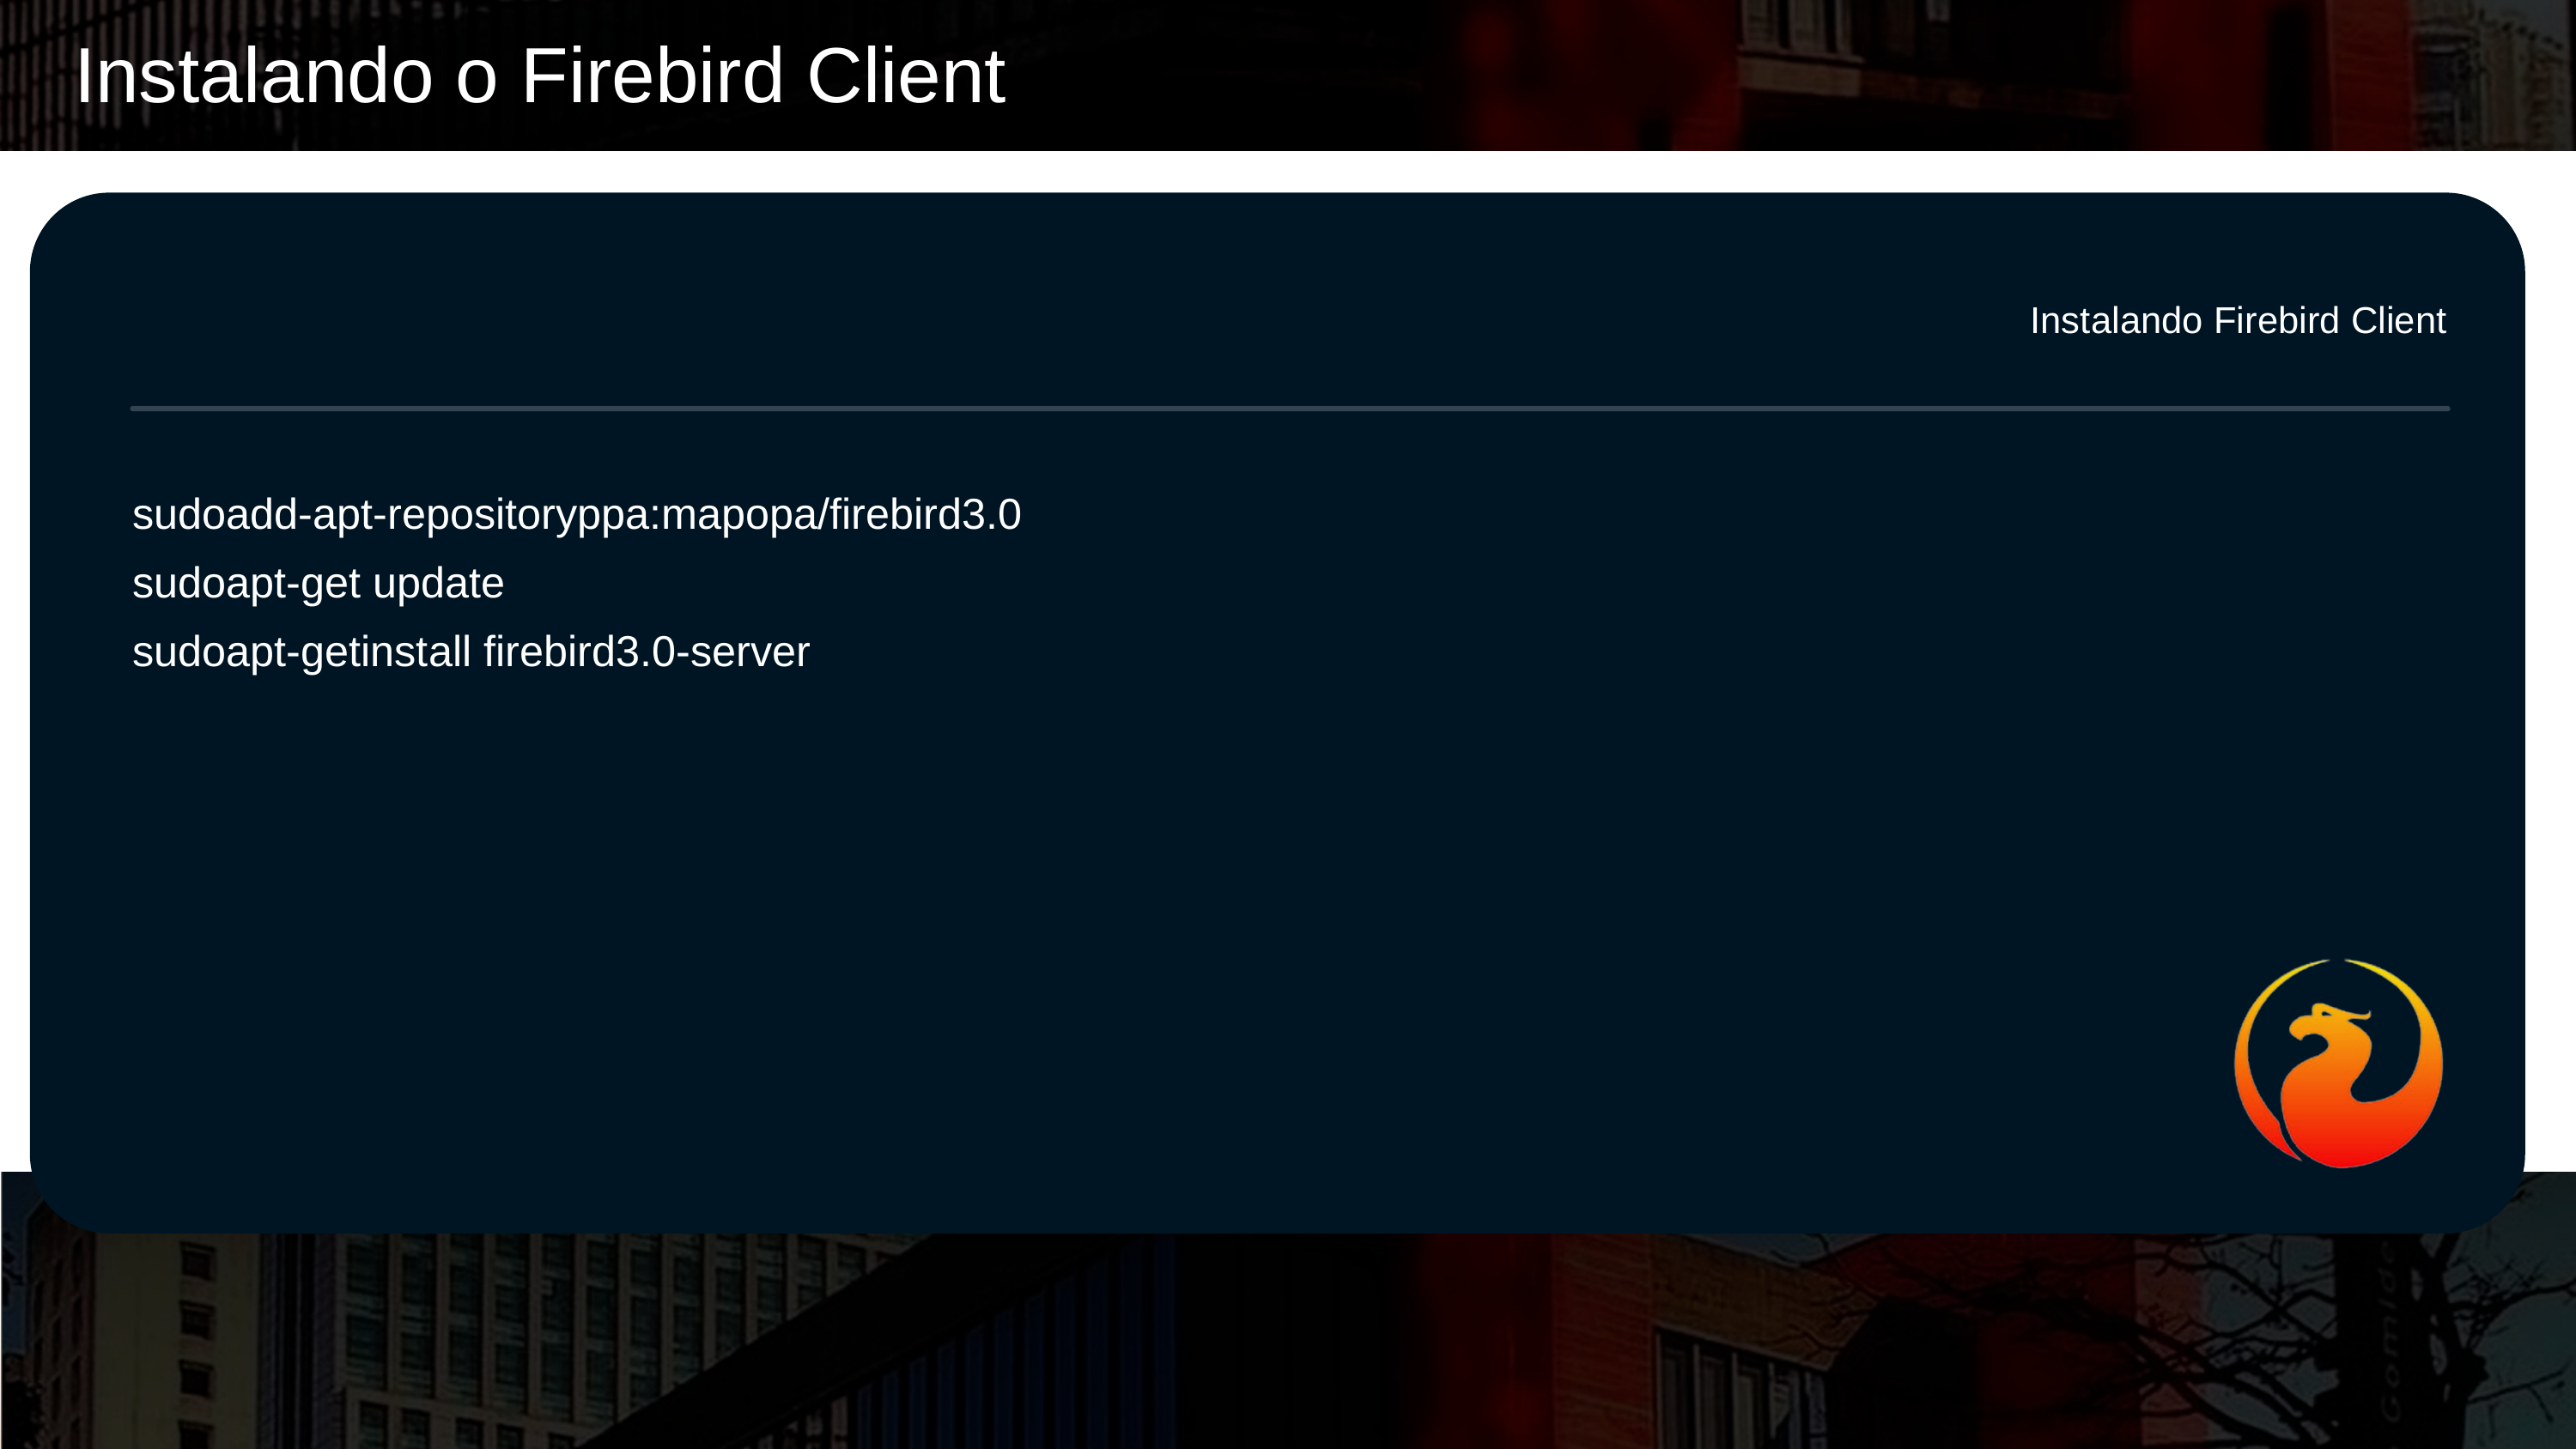

Instalando o Firebird Client

Instalando Firebird Client

sudoadd-apt-repositoryppa:mapopa/firebird3.0
sudoapt-get update
sudoapt-getinstall firebird3.0-server